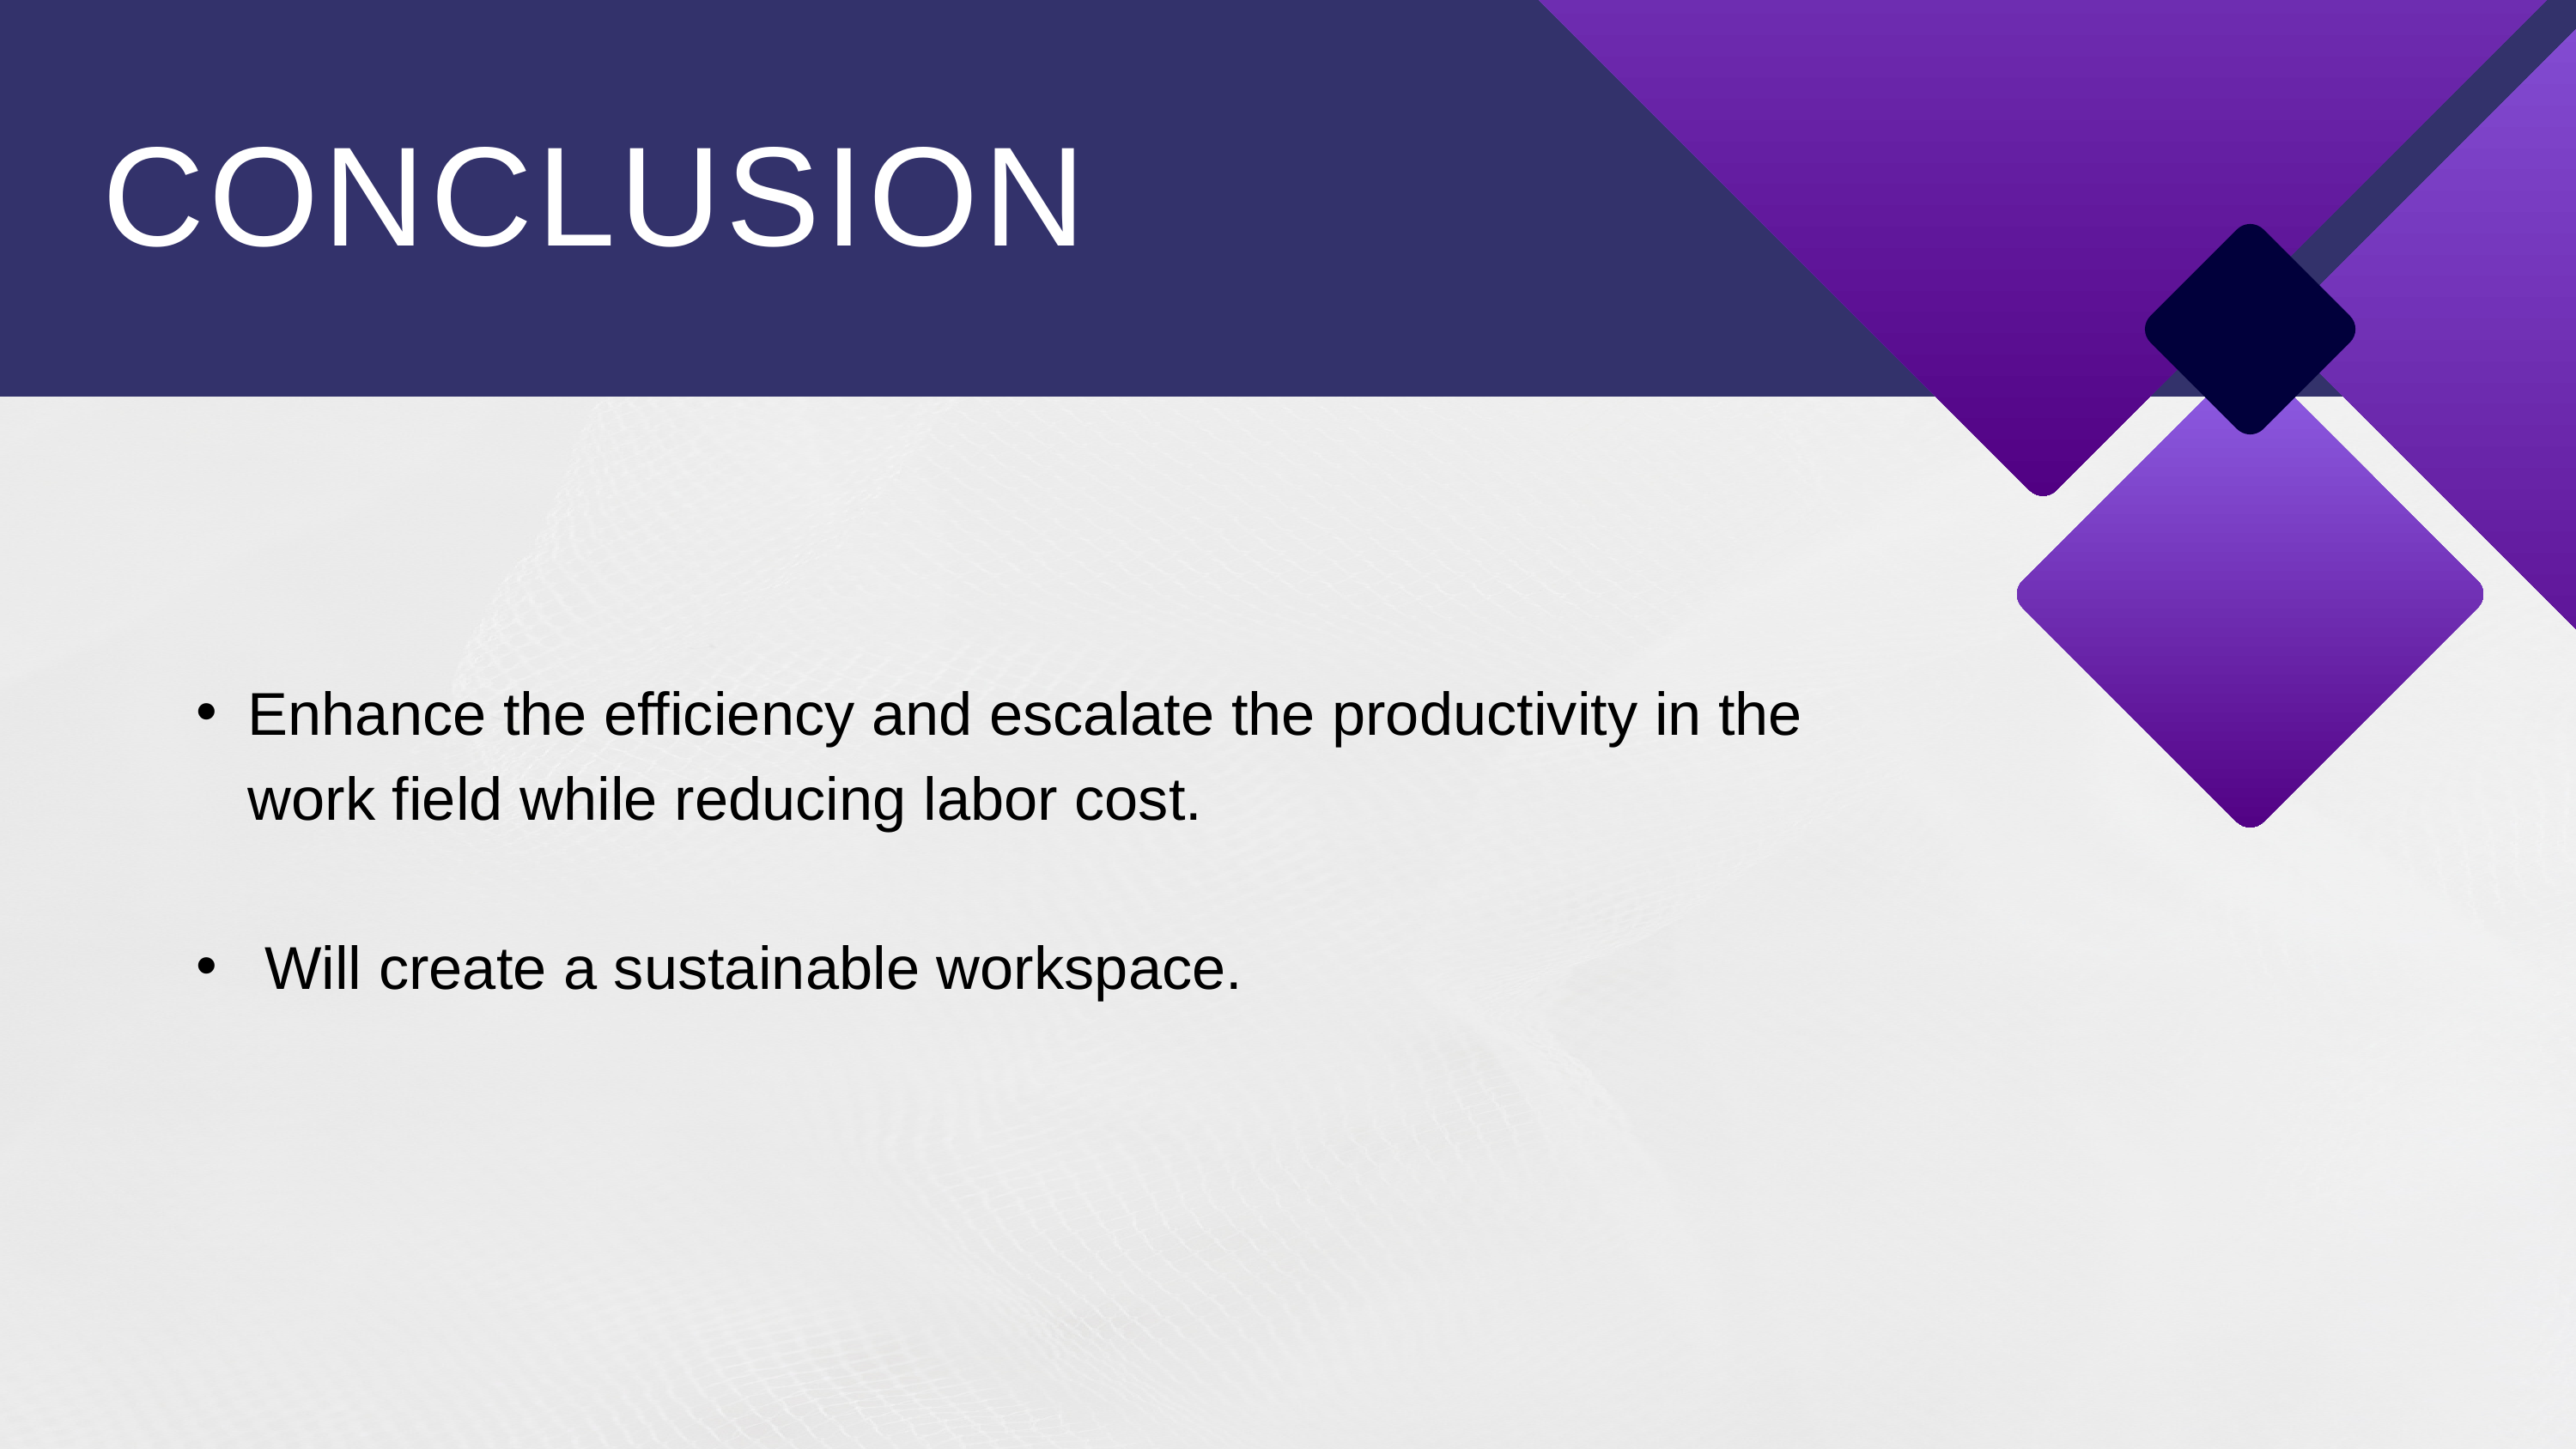

CONCLUSION

Enhance the efficiency and escalate the productivity in the work field while reducing labor cost.

 Will create a sustainable workspace.